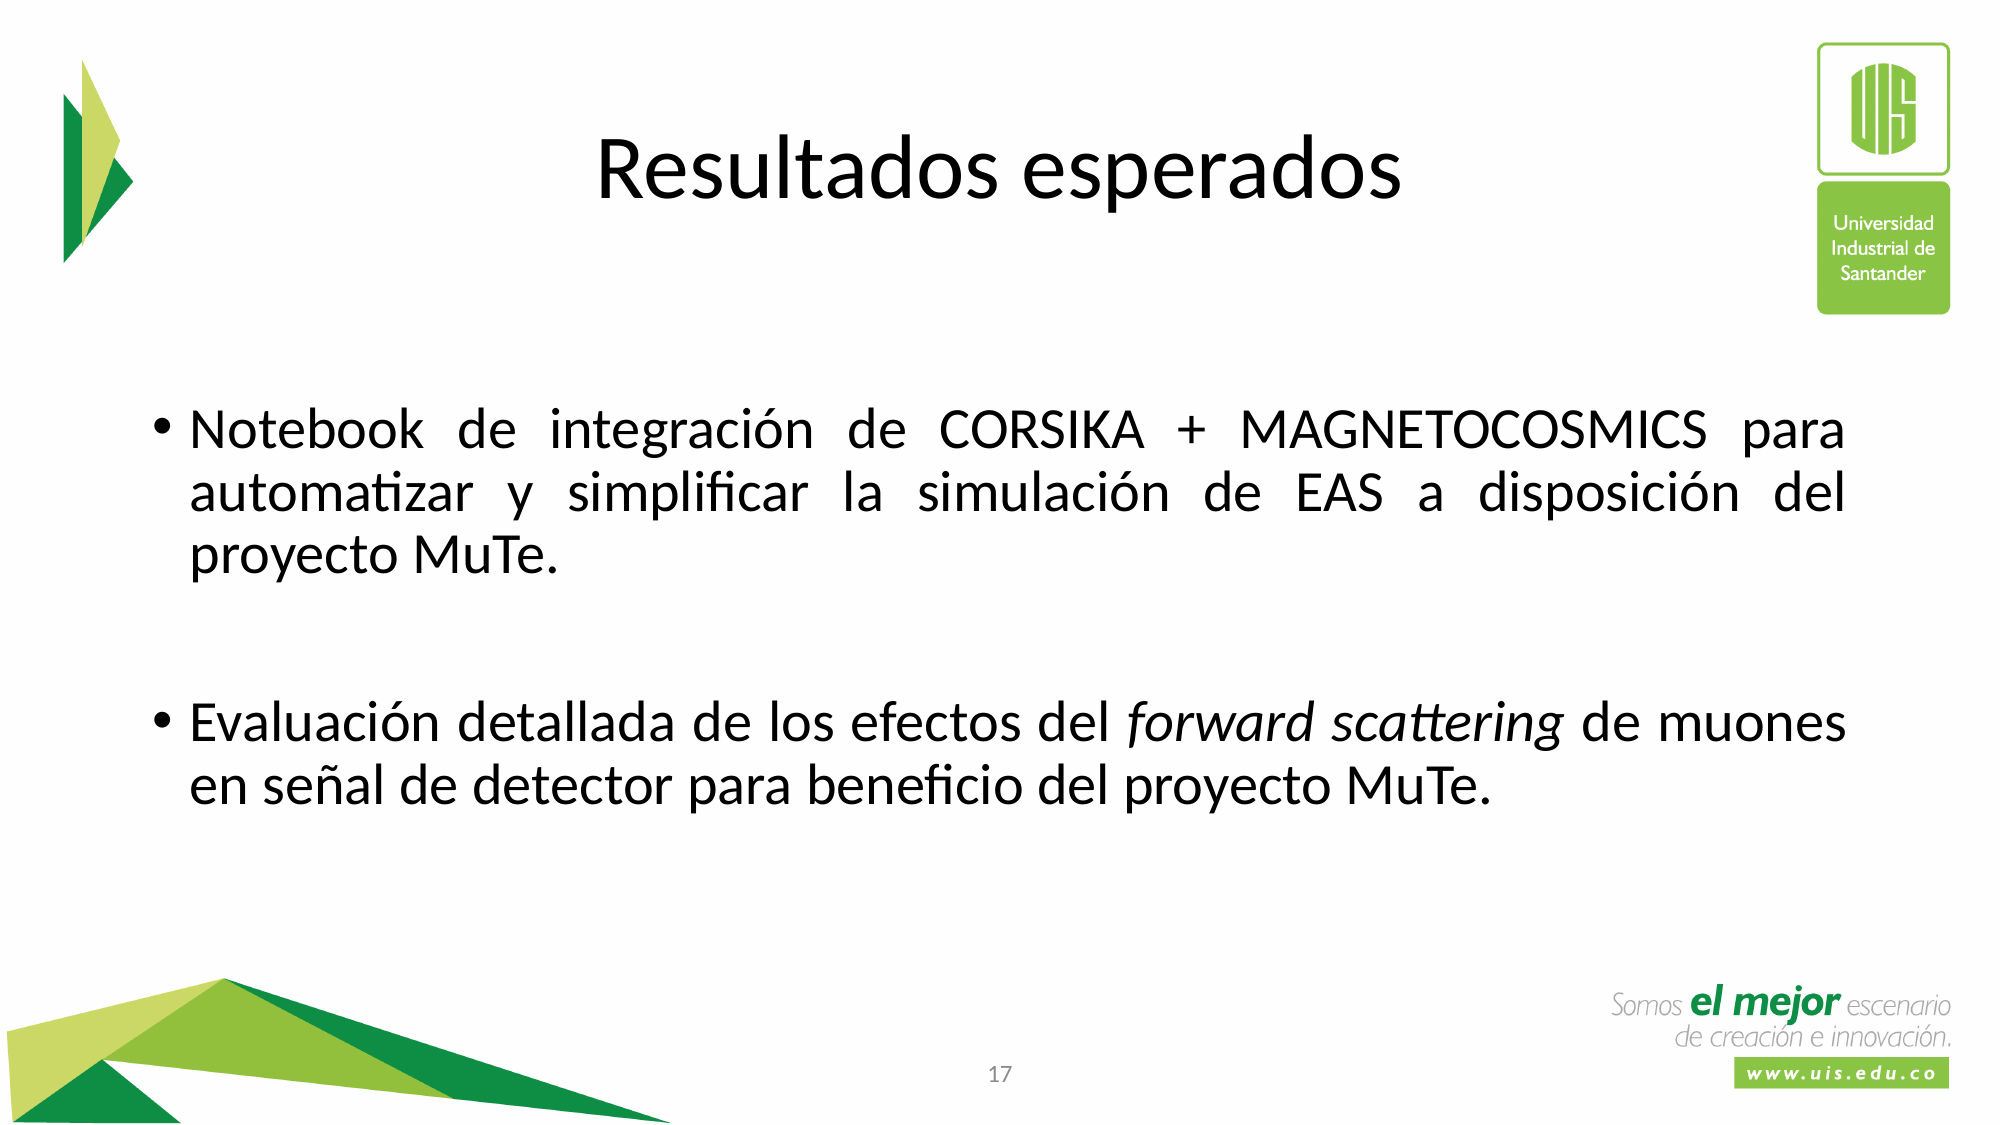

# Resultados esperados

Notebook de integración de CORSIKA + MAGNETOCOSMICS para automatizar y simplificar la simulación de EAS a disposición del proyecto MuTe.

Evaluación detallada de los efectos del forward scattering de muones en señal de detector para beneficio del proyecto MuTe.
17